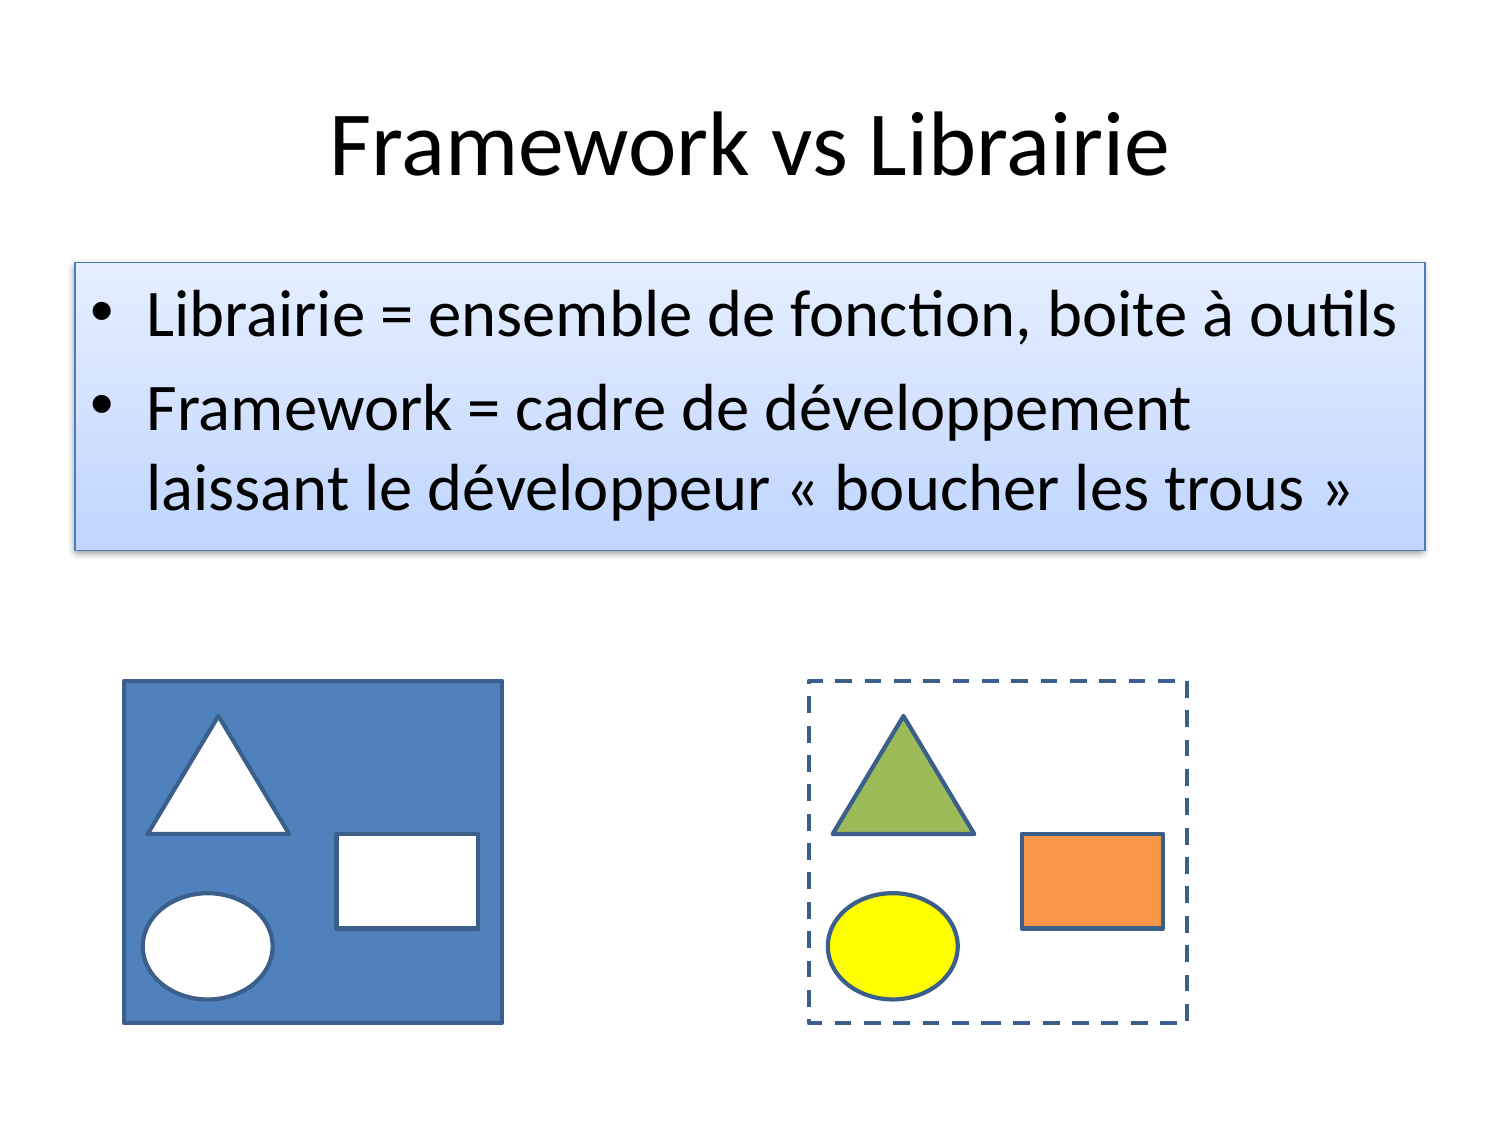

# Framework vs Librairie
Librairie = ensemble de fonction, boite à outils
Framework = cadre de développement laissant le développeur « boucher les trous »